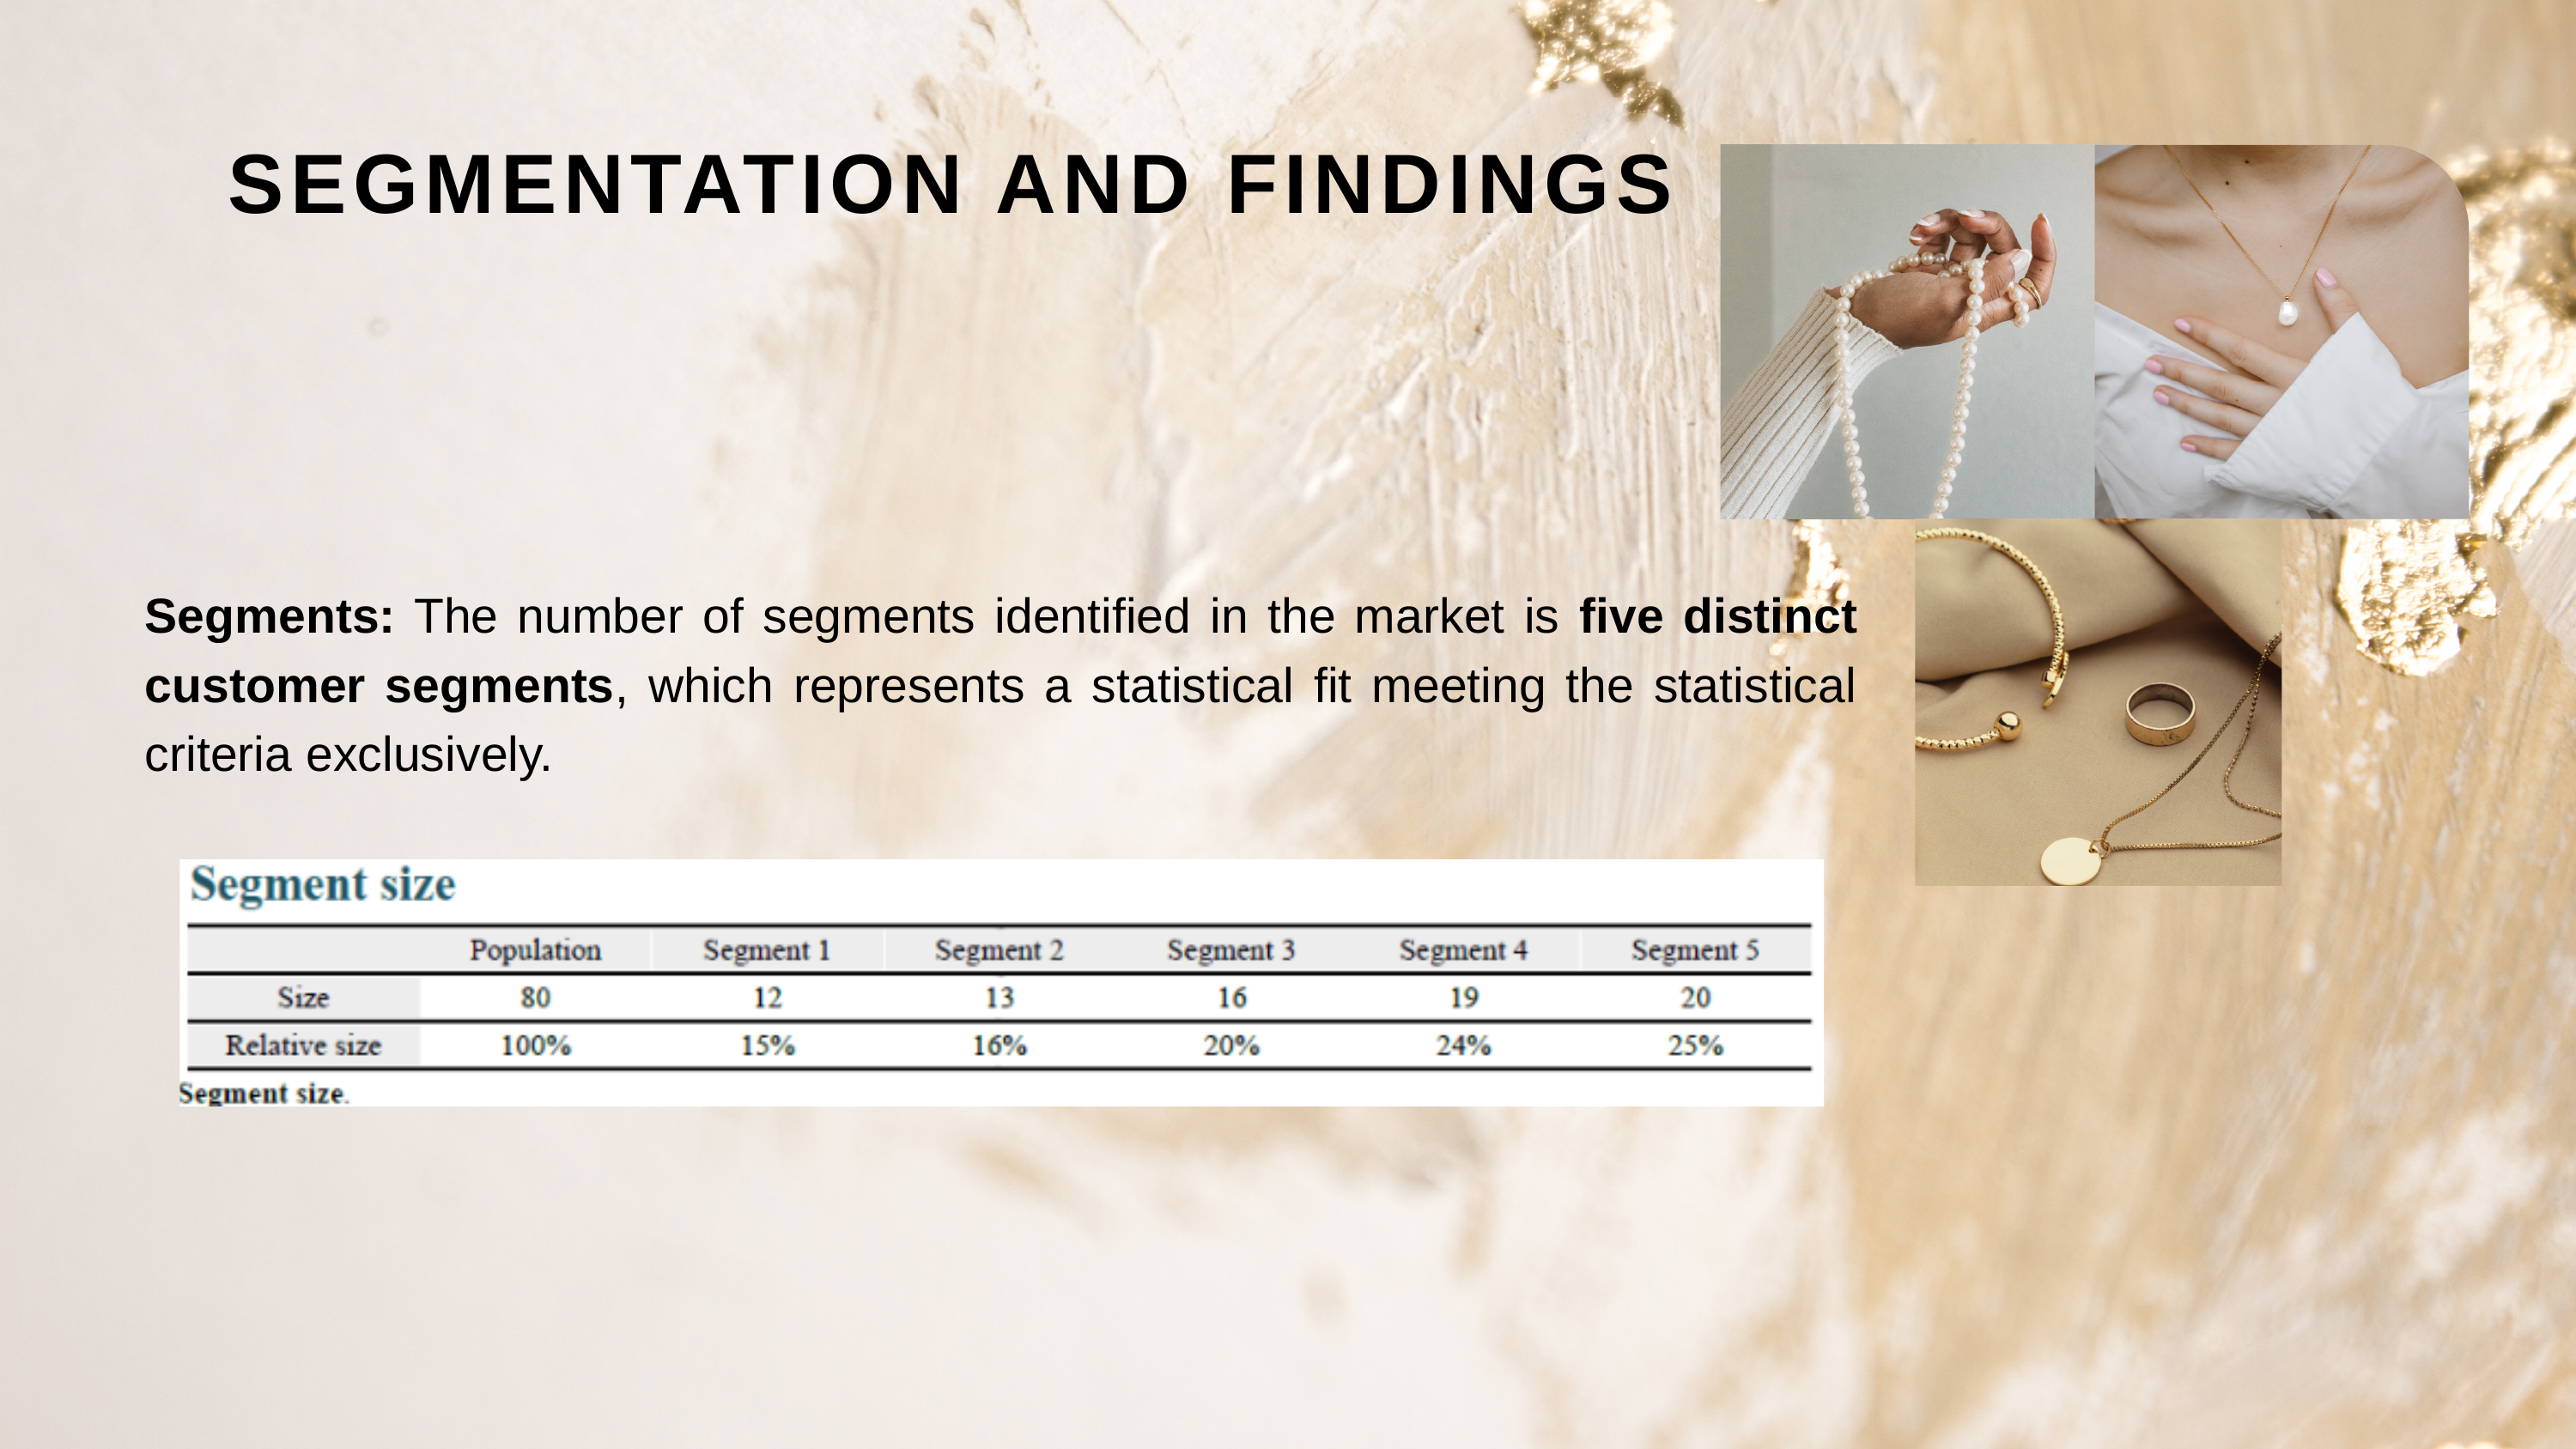

SEGMENTATION AND FINDINGS

Segments: The number of segments identified in the market is five distinct customer segments, which represents a statistical fit meeting the statistical criteria exclusively.